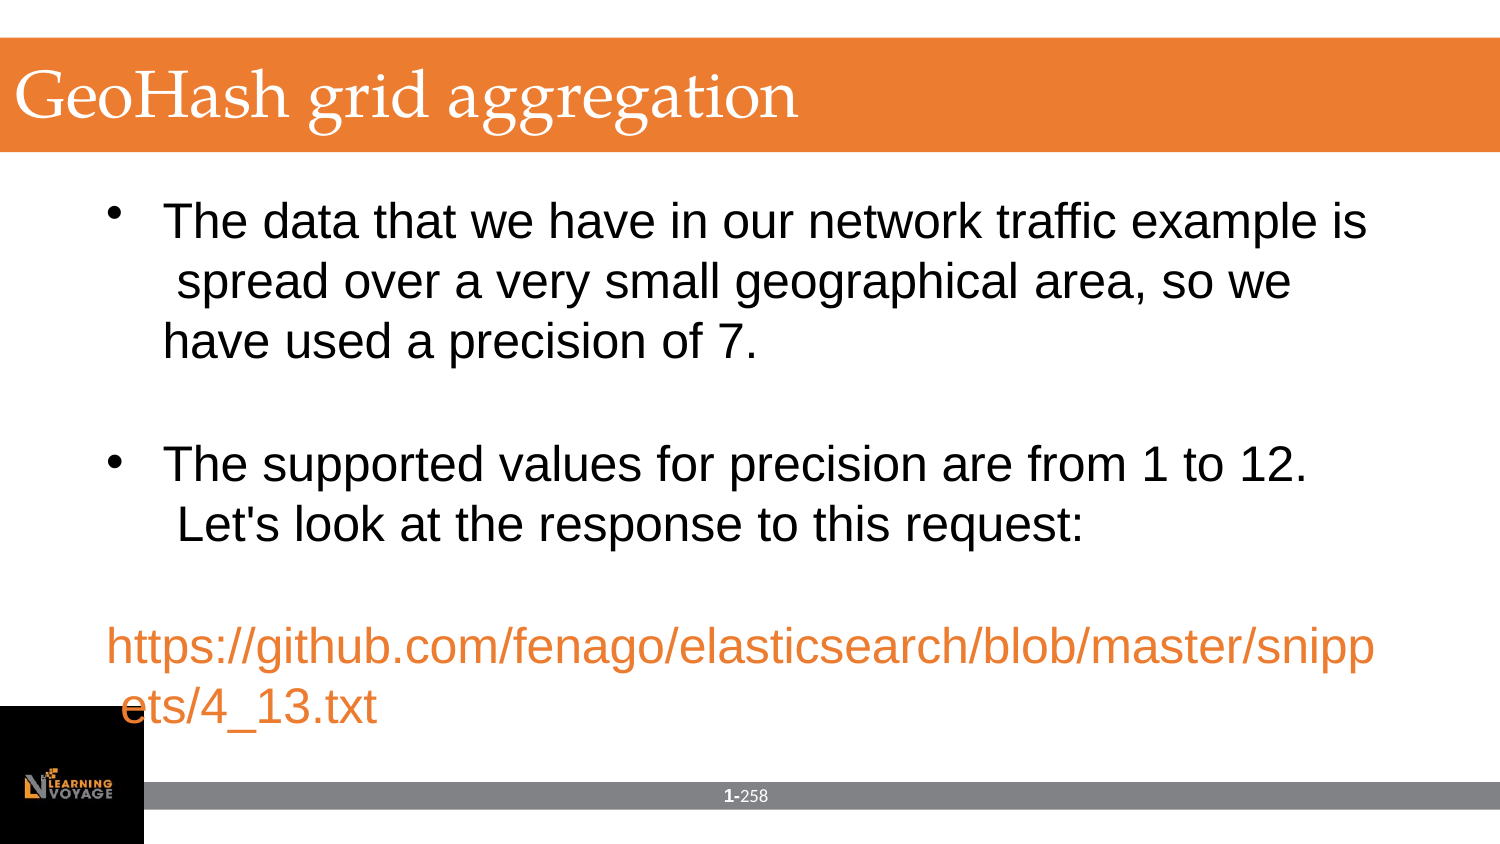

# GeoHash grid aggregation
The data that we have in our network traffic example is  spread over a very small geographical area, so we  have used a precision of 7.

The supported values for precision are from 1 to 12.  Let's look at the response to this request:

https://github.com/fenago/elasticsearch/blob/master/snipp  ets/4_13.txt
1-258